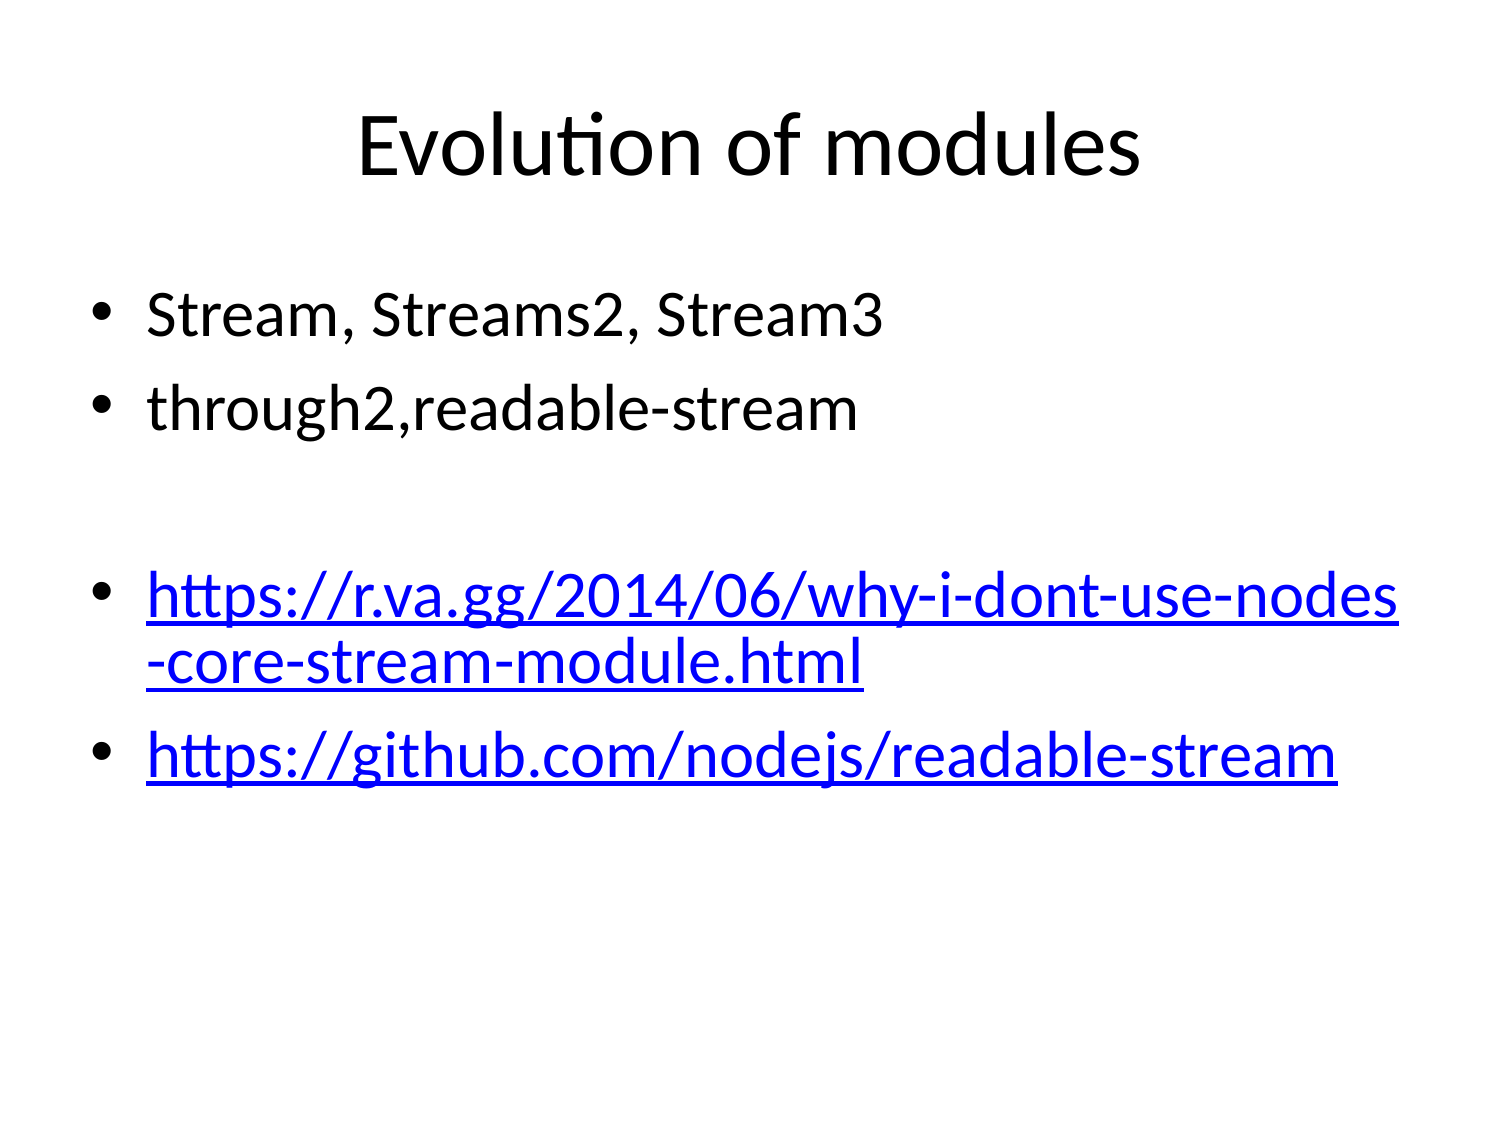

# Evolution of modules
Stream, Streams2, Stream3
through2,readable-stream

https://r.va.gg/2014/06/why-i-dont-use-nodes-core-stream-module.html
https://github.com/nodejs/readable-stream